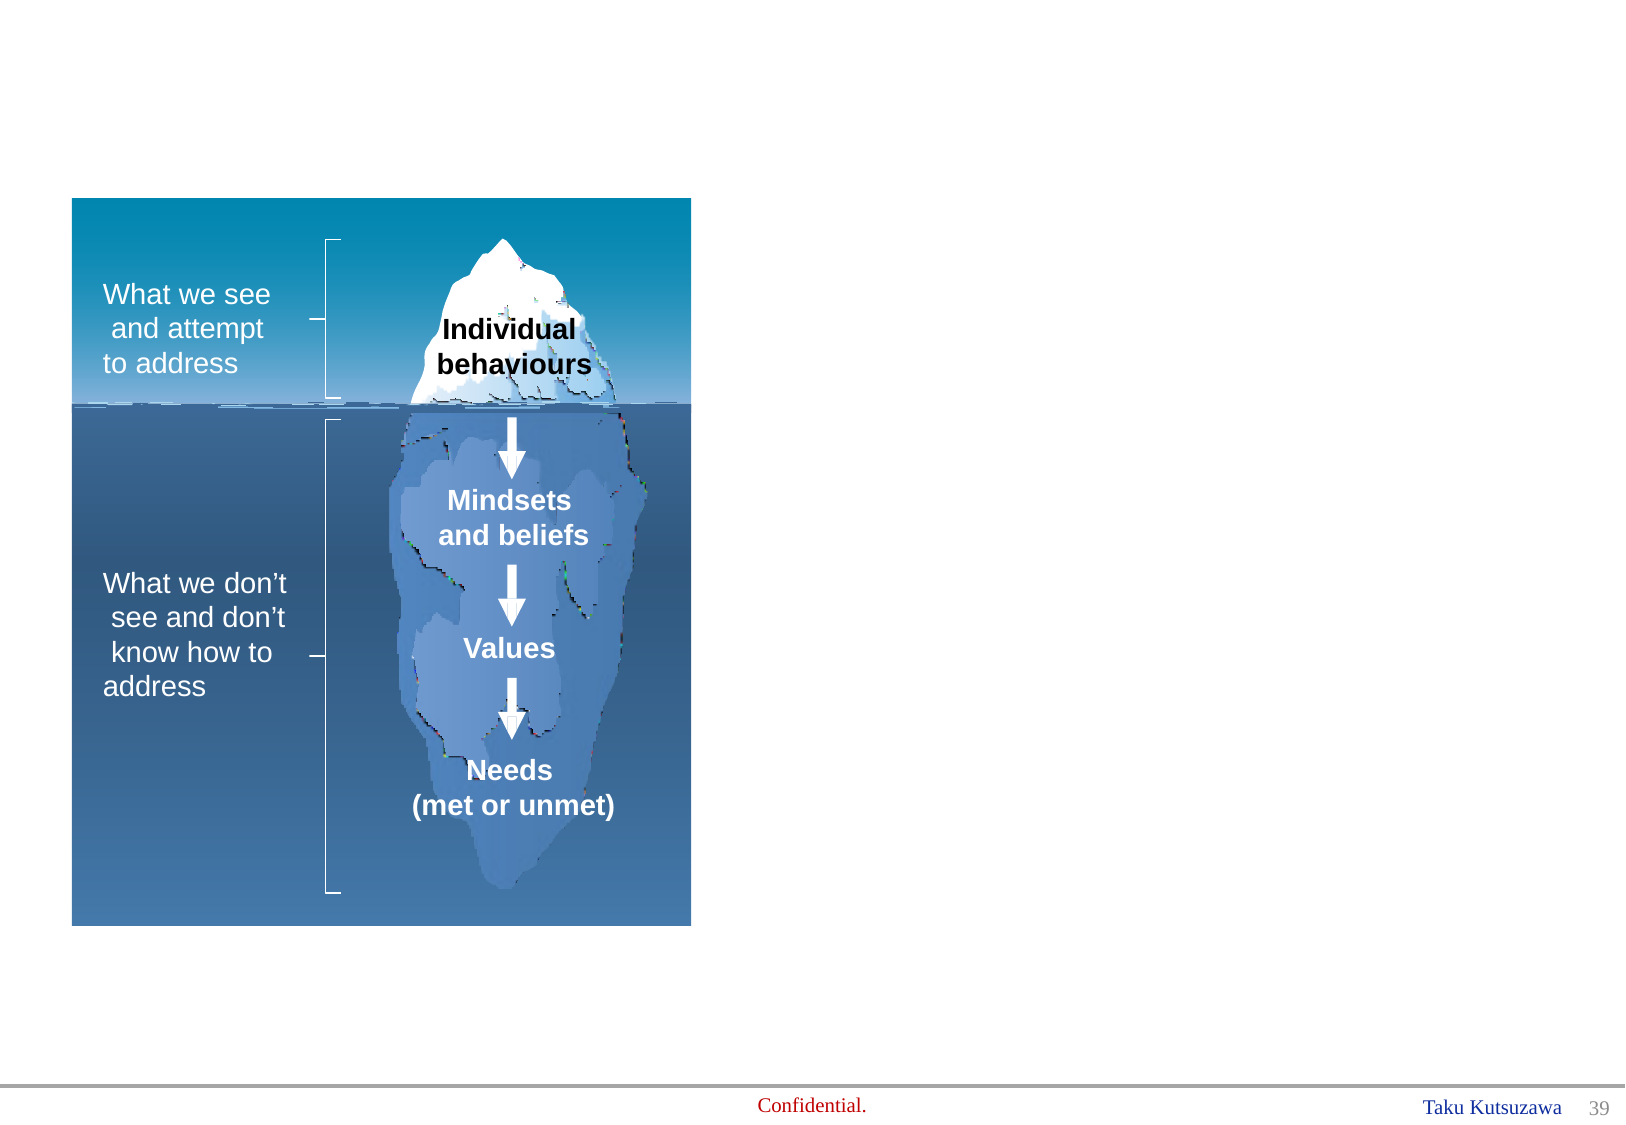

#

What we see  and attempt  to address

Individual  behaviours

Mindsets  and beliefs
What we don’t  see and don’t  know how to  address

Values

Needs  (met or unmet)